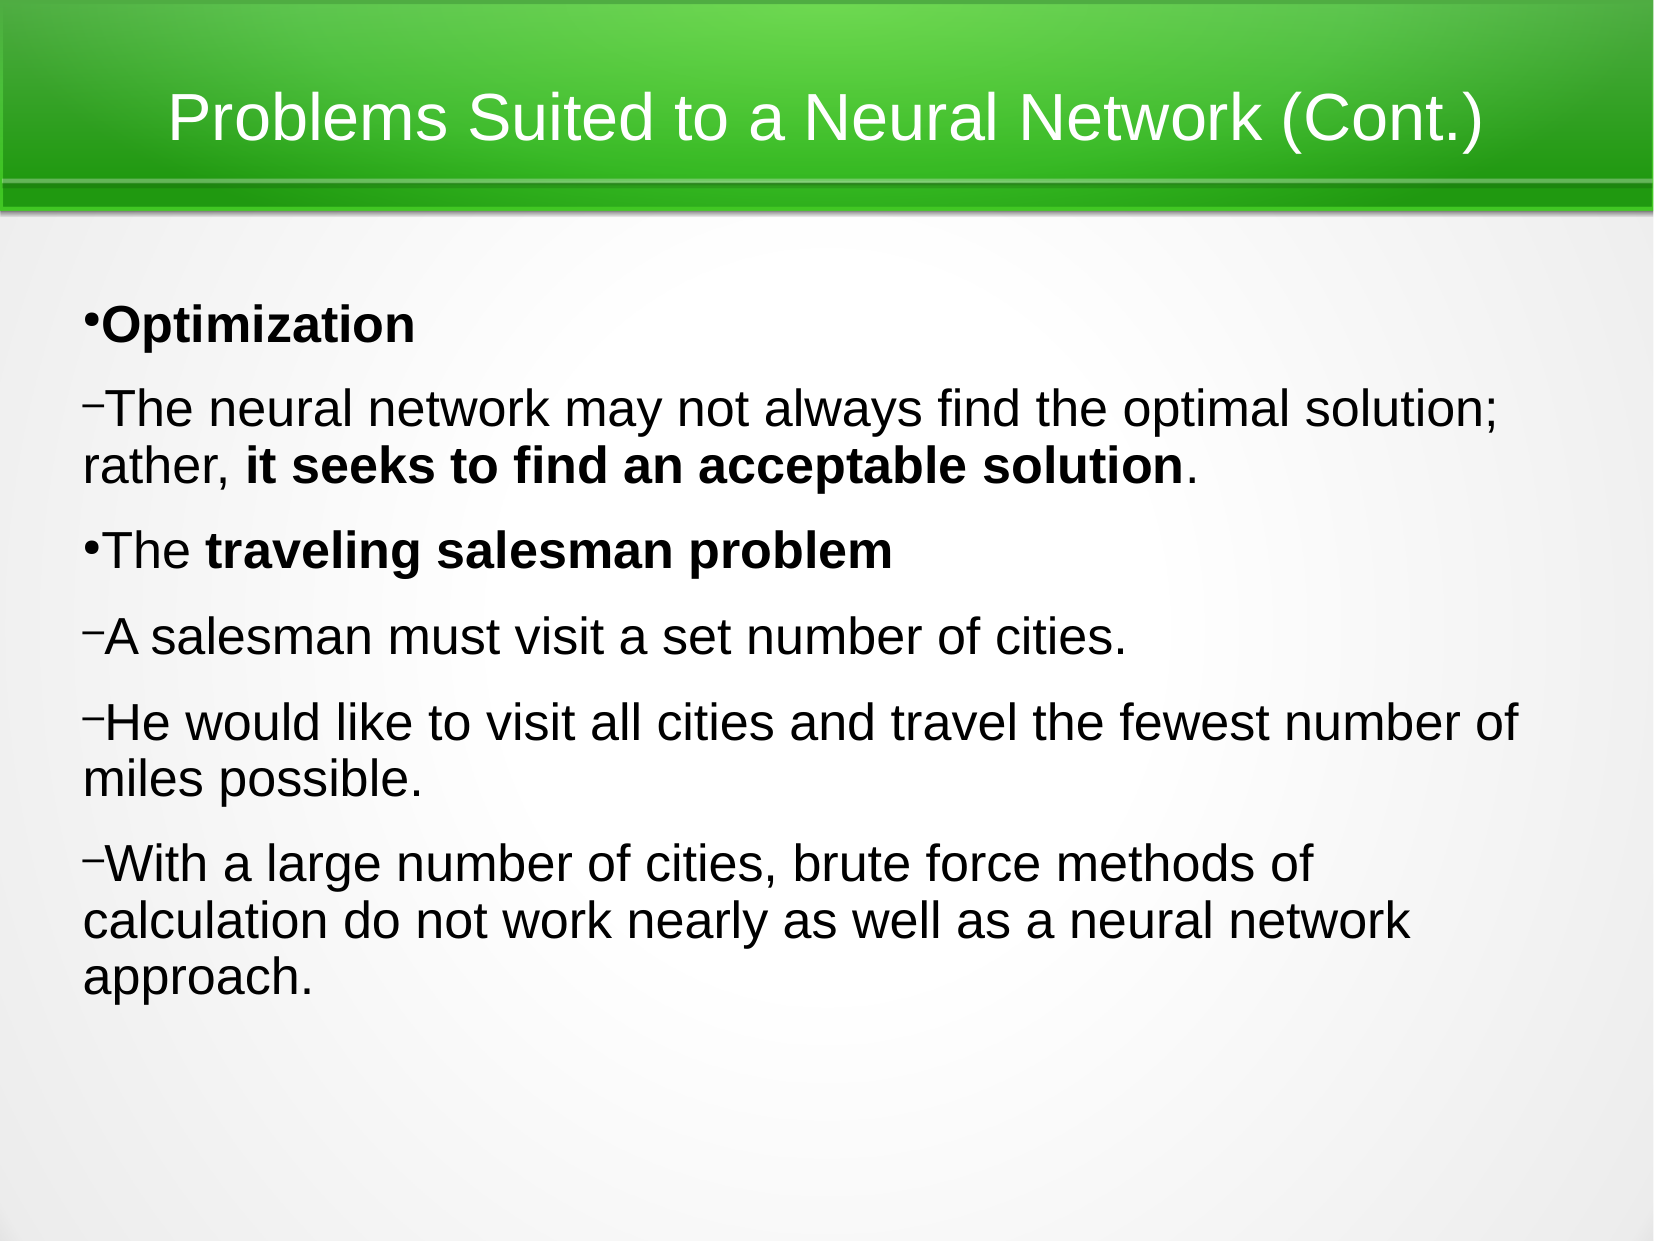

Problems Suited to a Neural Network (Cont.)
Optimization
The neural network may not always find the optimal solution; rather, it seeks to find an acceptable solution.
The traveling salesman problem
A salesman must visit a set number of cities.
He would like to visit all cities and travel the fewest number of miles possible.
With a large number of cities, brute force methods of calculation do not work nearly as well as a neural network approach.